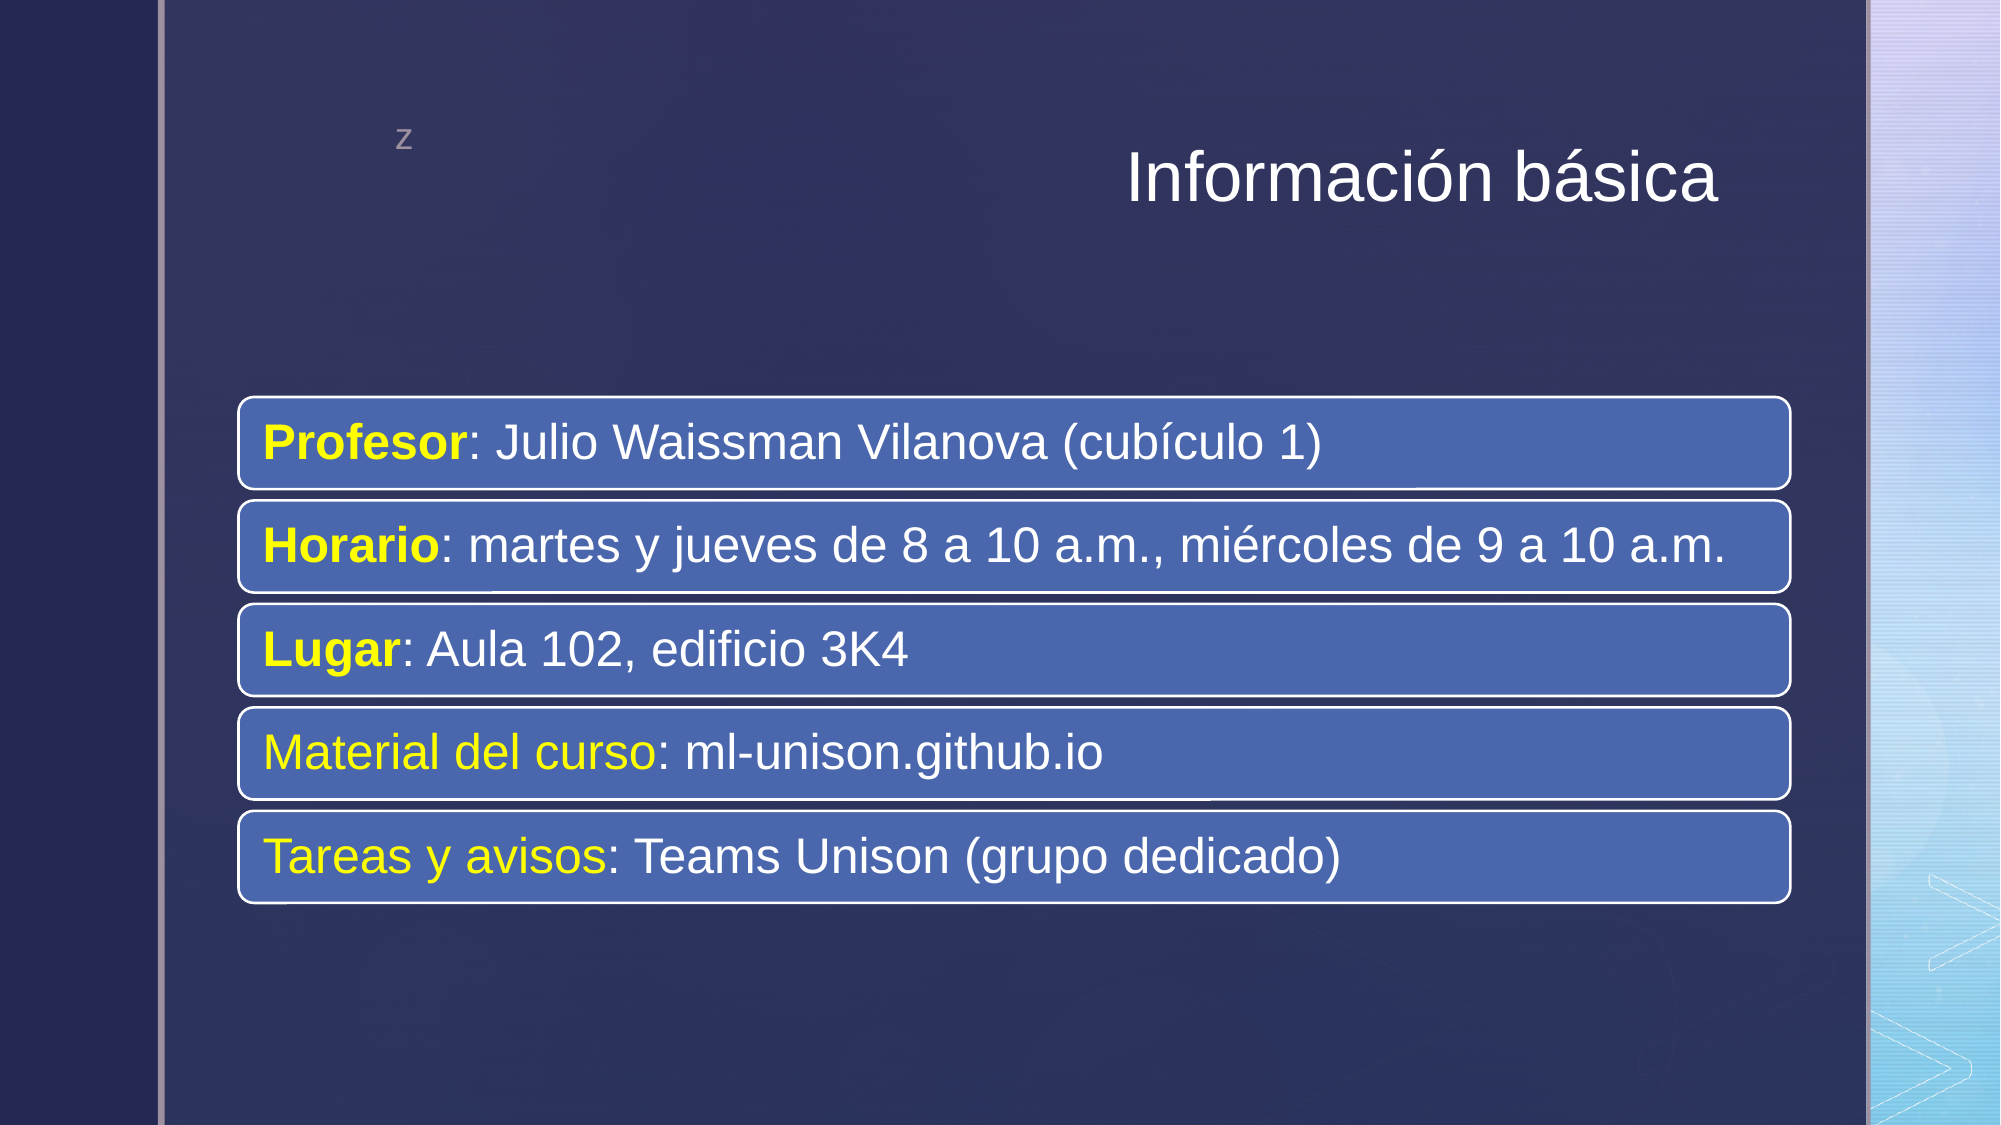

# Información básica
Profesor: Julio Waissman Vilanova (cubículo 1)
Horario: martes y jueves de 8 a 10 a.m., miércoles de 9 a 10 a.m.
Lugar: Aula 102, edificio 3K4
Material del curso: ml-unison.github.io
Tareas y avisos: Teams Unison (grupo dedicado)